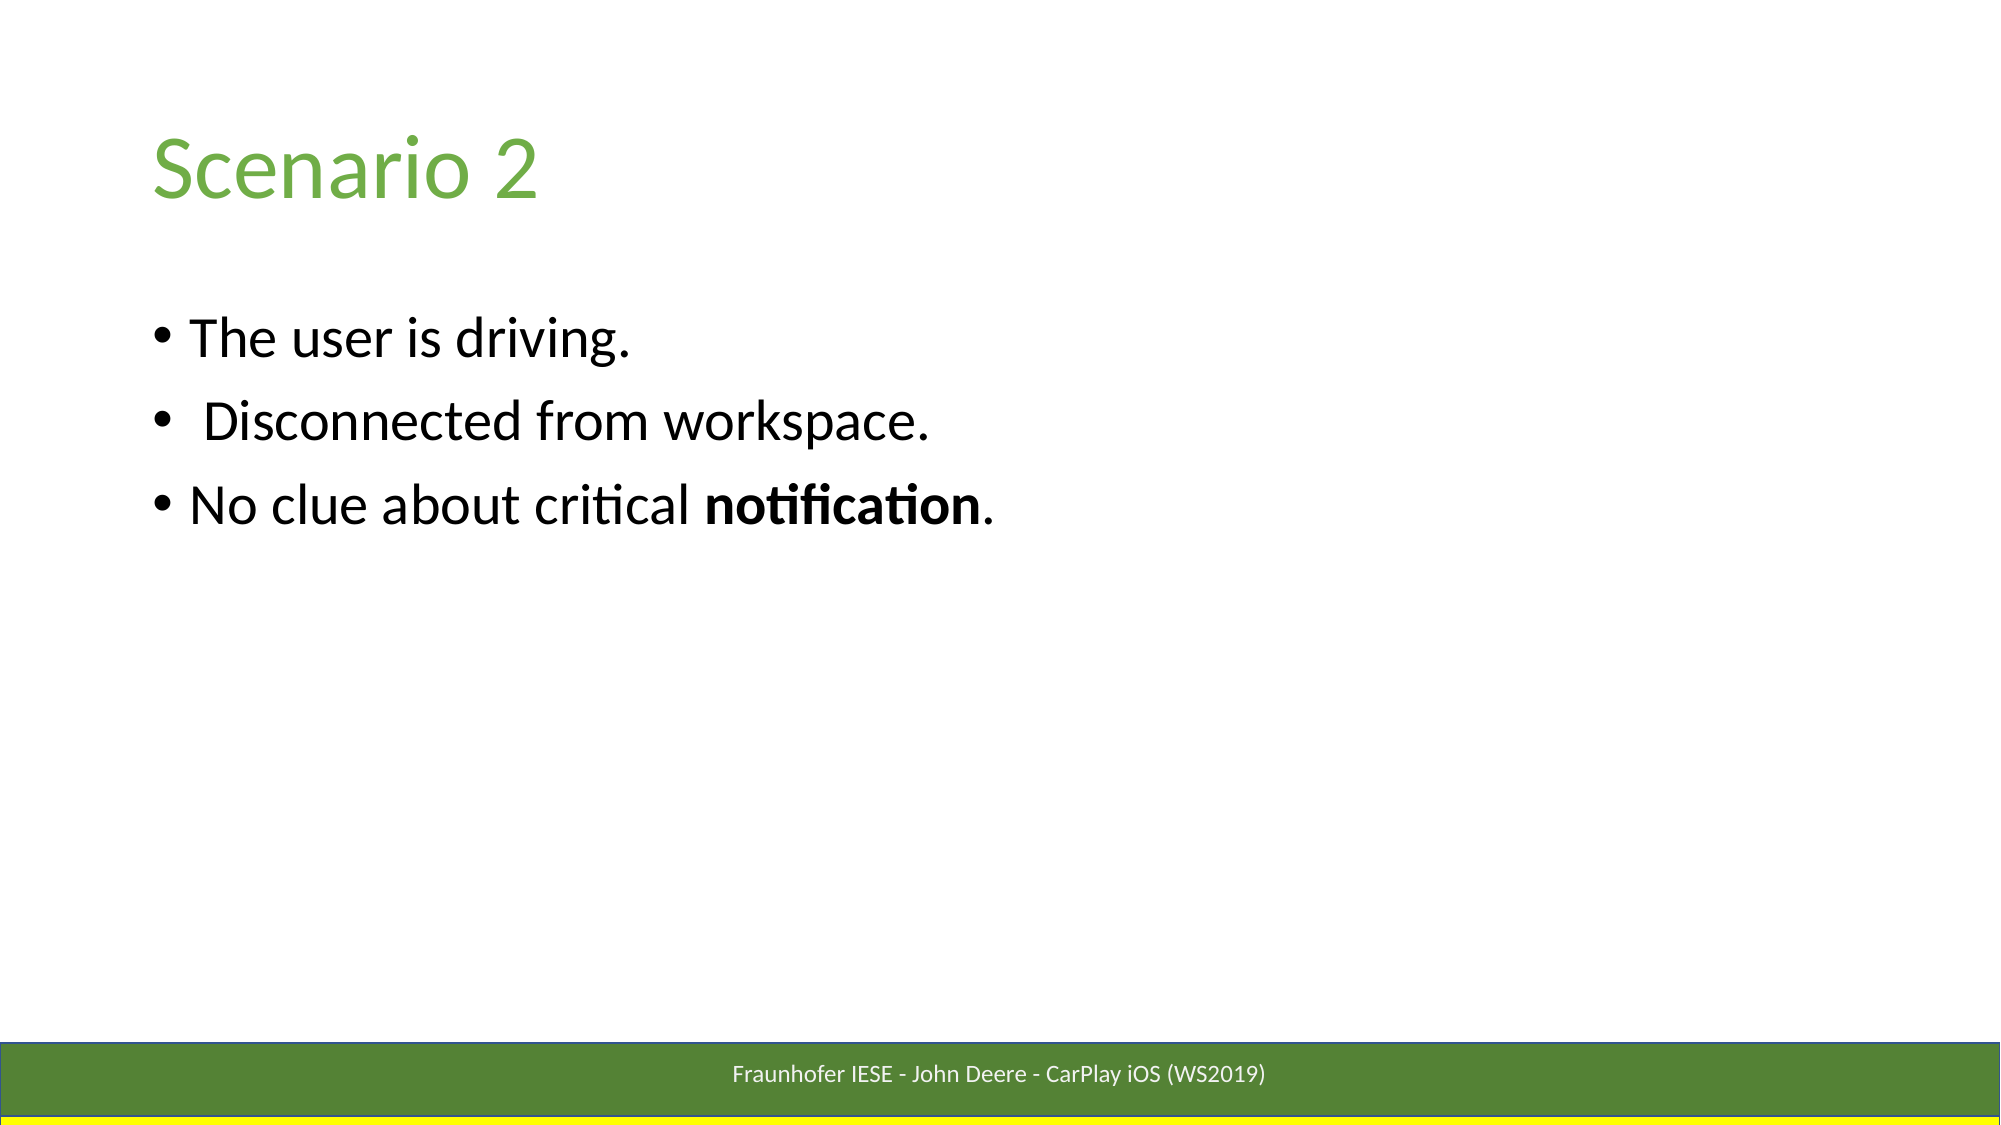

# Scenario 2
The user is driving.
 Disconnected from workspace.
No clue about critical notification.

Fraunhofer IESE - John Deere - CarPlay iOS (WS2019)